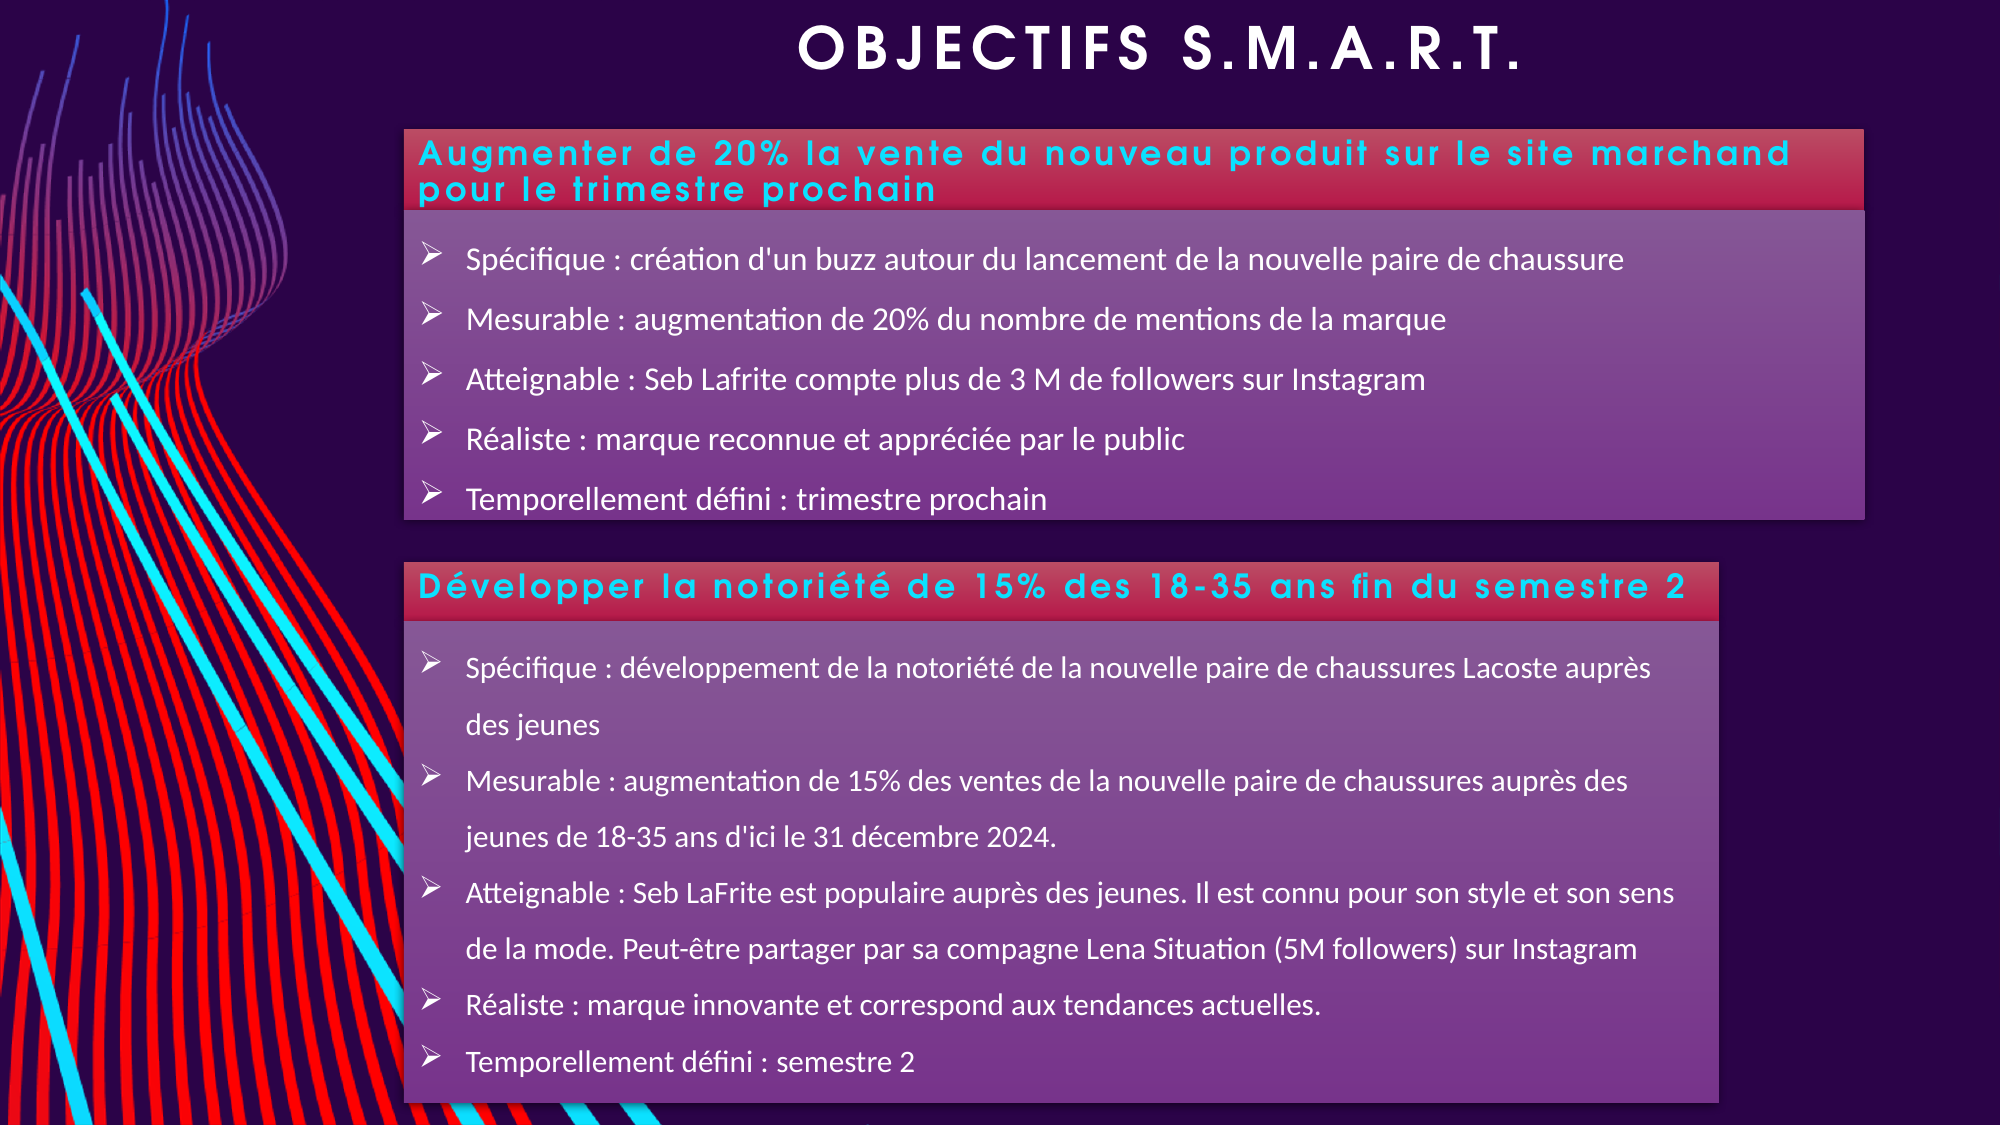

# OBJECTIFS S.M.A.R.T.
Augmenter de 20% la vente du nouveau produit sur le site marchand pour le trimestre prochain
Spécifique : création d'un buzz autour du lancement de la nouvelle paire de chaussure
Mesurable : augmentation de 20% du nombre de mentions de la marque
Atteignable : Seb Lafrite compte plus de 3 M de followers sur Instagram
Réaliste : marque reconnue et appréciée par le public
Temporellement défini : trimestre prochain
Développer la notoriété de 15% des 18-35 ans fin du semestre 2
Spécifique : développement de la notoriété de la nouvelle paire de chaussures Lacoste auprès des jeunes
Mesurable : augmentation de 15% des ventes de la nouvelle paire de chaussures auprès des jeunes de 18-35 ans d'ici le 31 décembre 2024.
Atteignable : Seb LaFrite est populaire auprès des jeunes. Il est connu pour son style et son sens de la mode. Peut-être partager par sa compagne Lena Situation (5M followers) sur Instagram
Réaliste : marque innovante et correspond aux tendances actuelles.
Temporellement défini : semestre 2